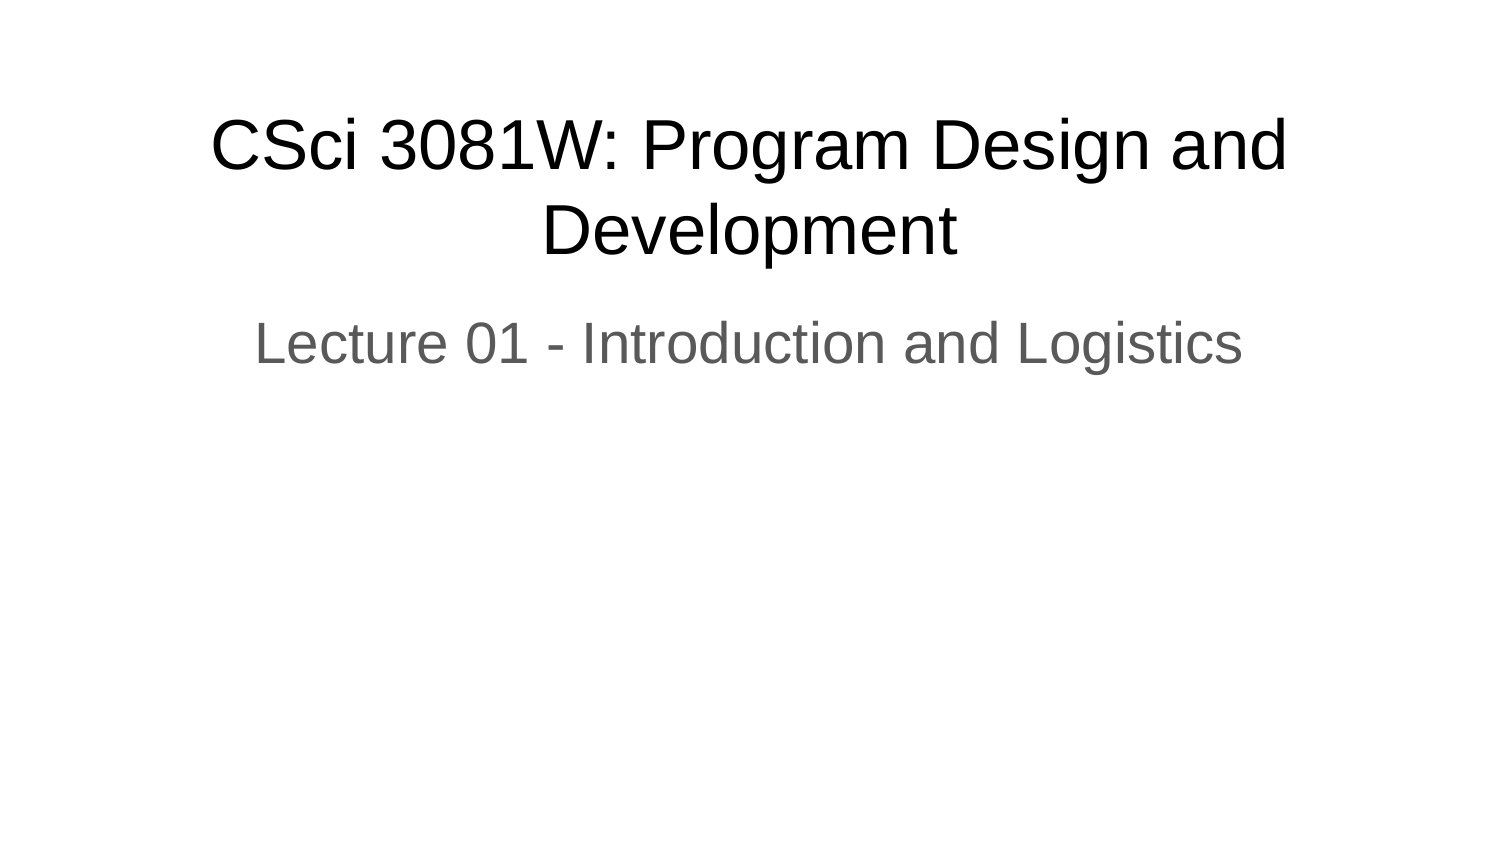

# CSci 3081W: Program Design and Development
Lecture 01 - Introduction and Logistics